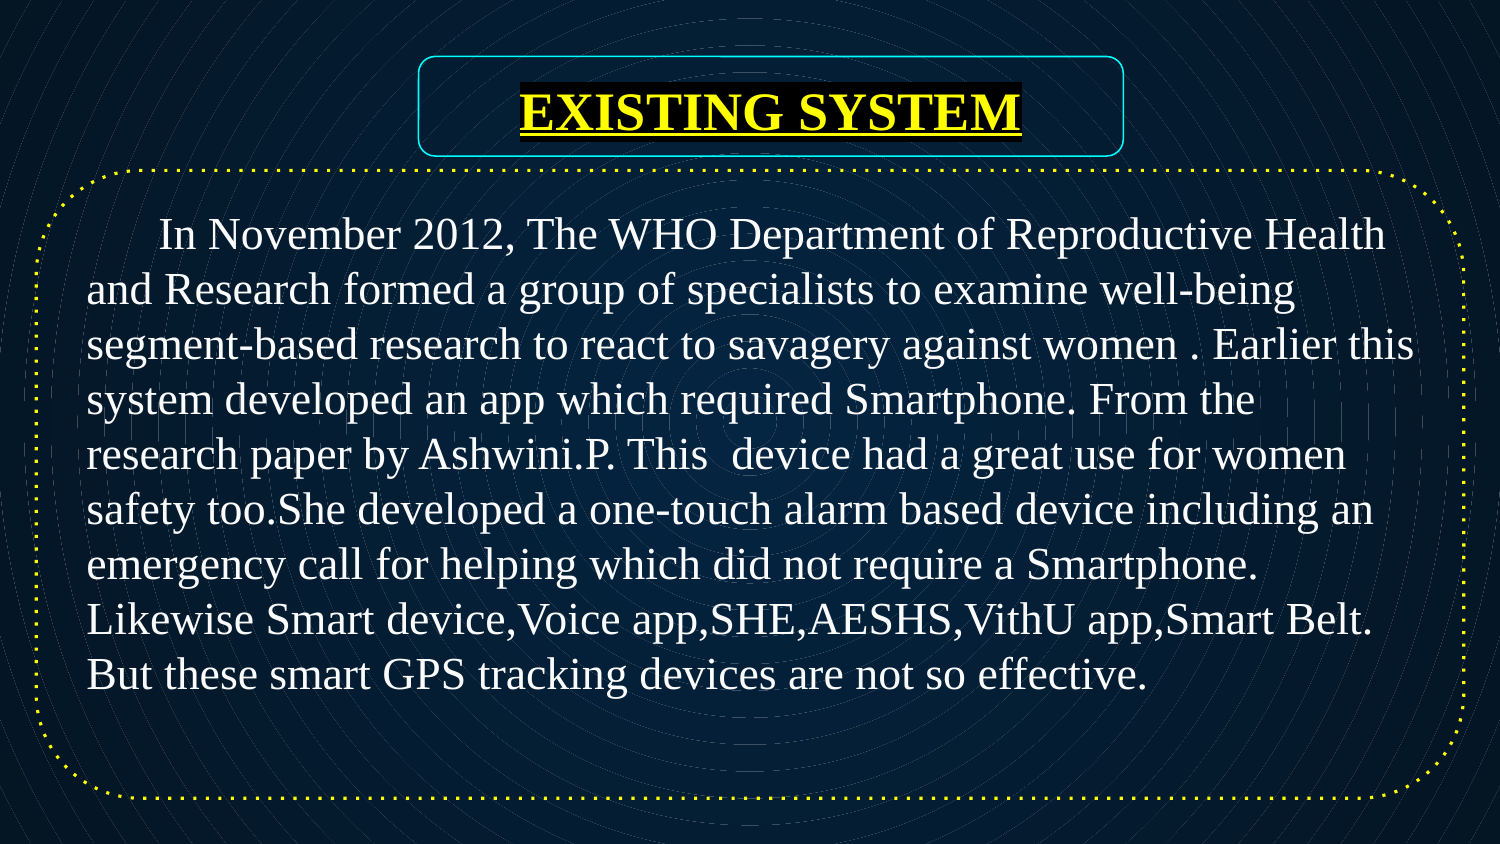

# EXISTING SYSTEM

        In November 2012, The WHO Department of Reproductive Health and Research formed a group of specialists to examine well-being segment-based research to react to savagery against women . Earlier this system developed an app which required Smartphone. From the research paper by Ashwini.P. This  device had a great use for women safety too.She developed a one-touch alarm based device including an emergency call for helping which did not require a Smartphone. Likewise Smart device,Voice app,SHE,AESHS,VithU app,Smart Belt. But these smart GPS tracking devices are not so effective.